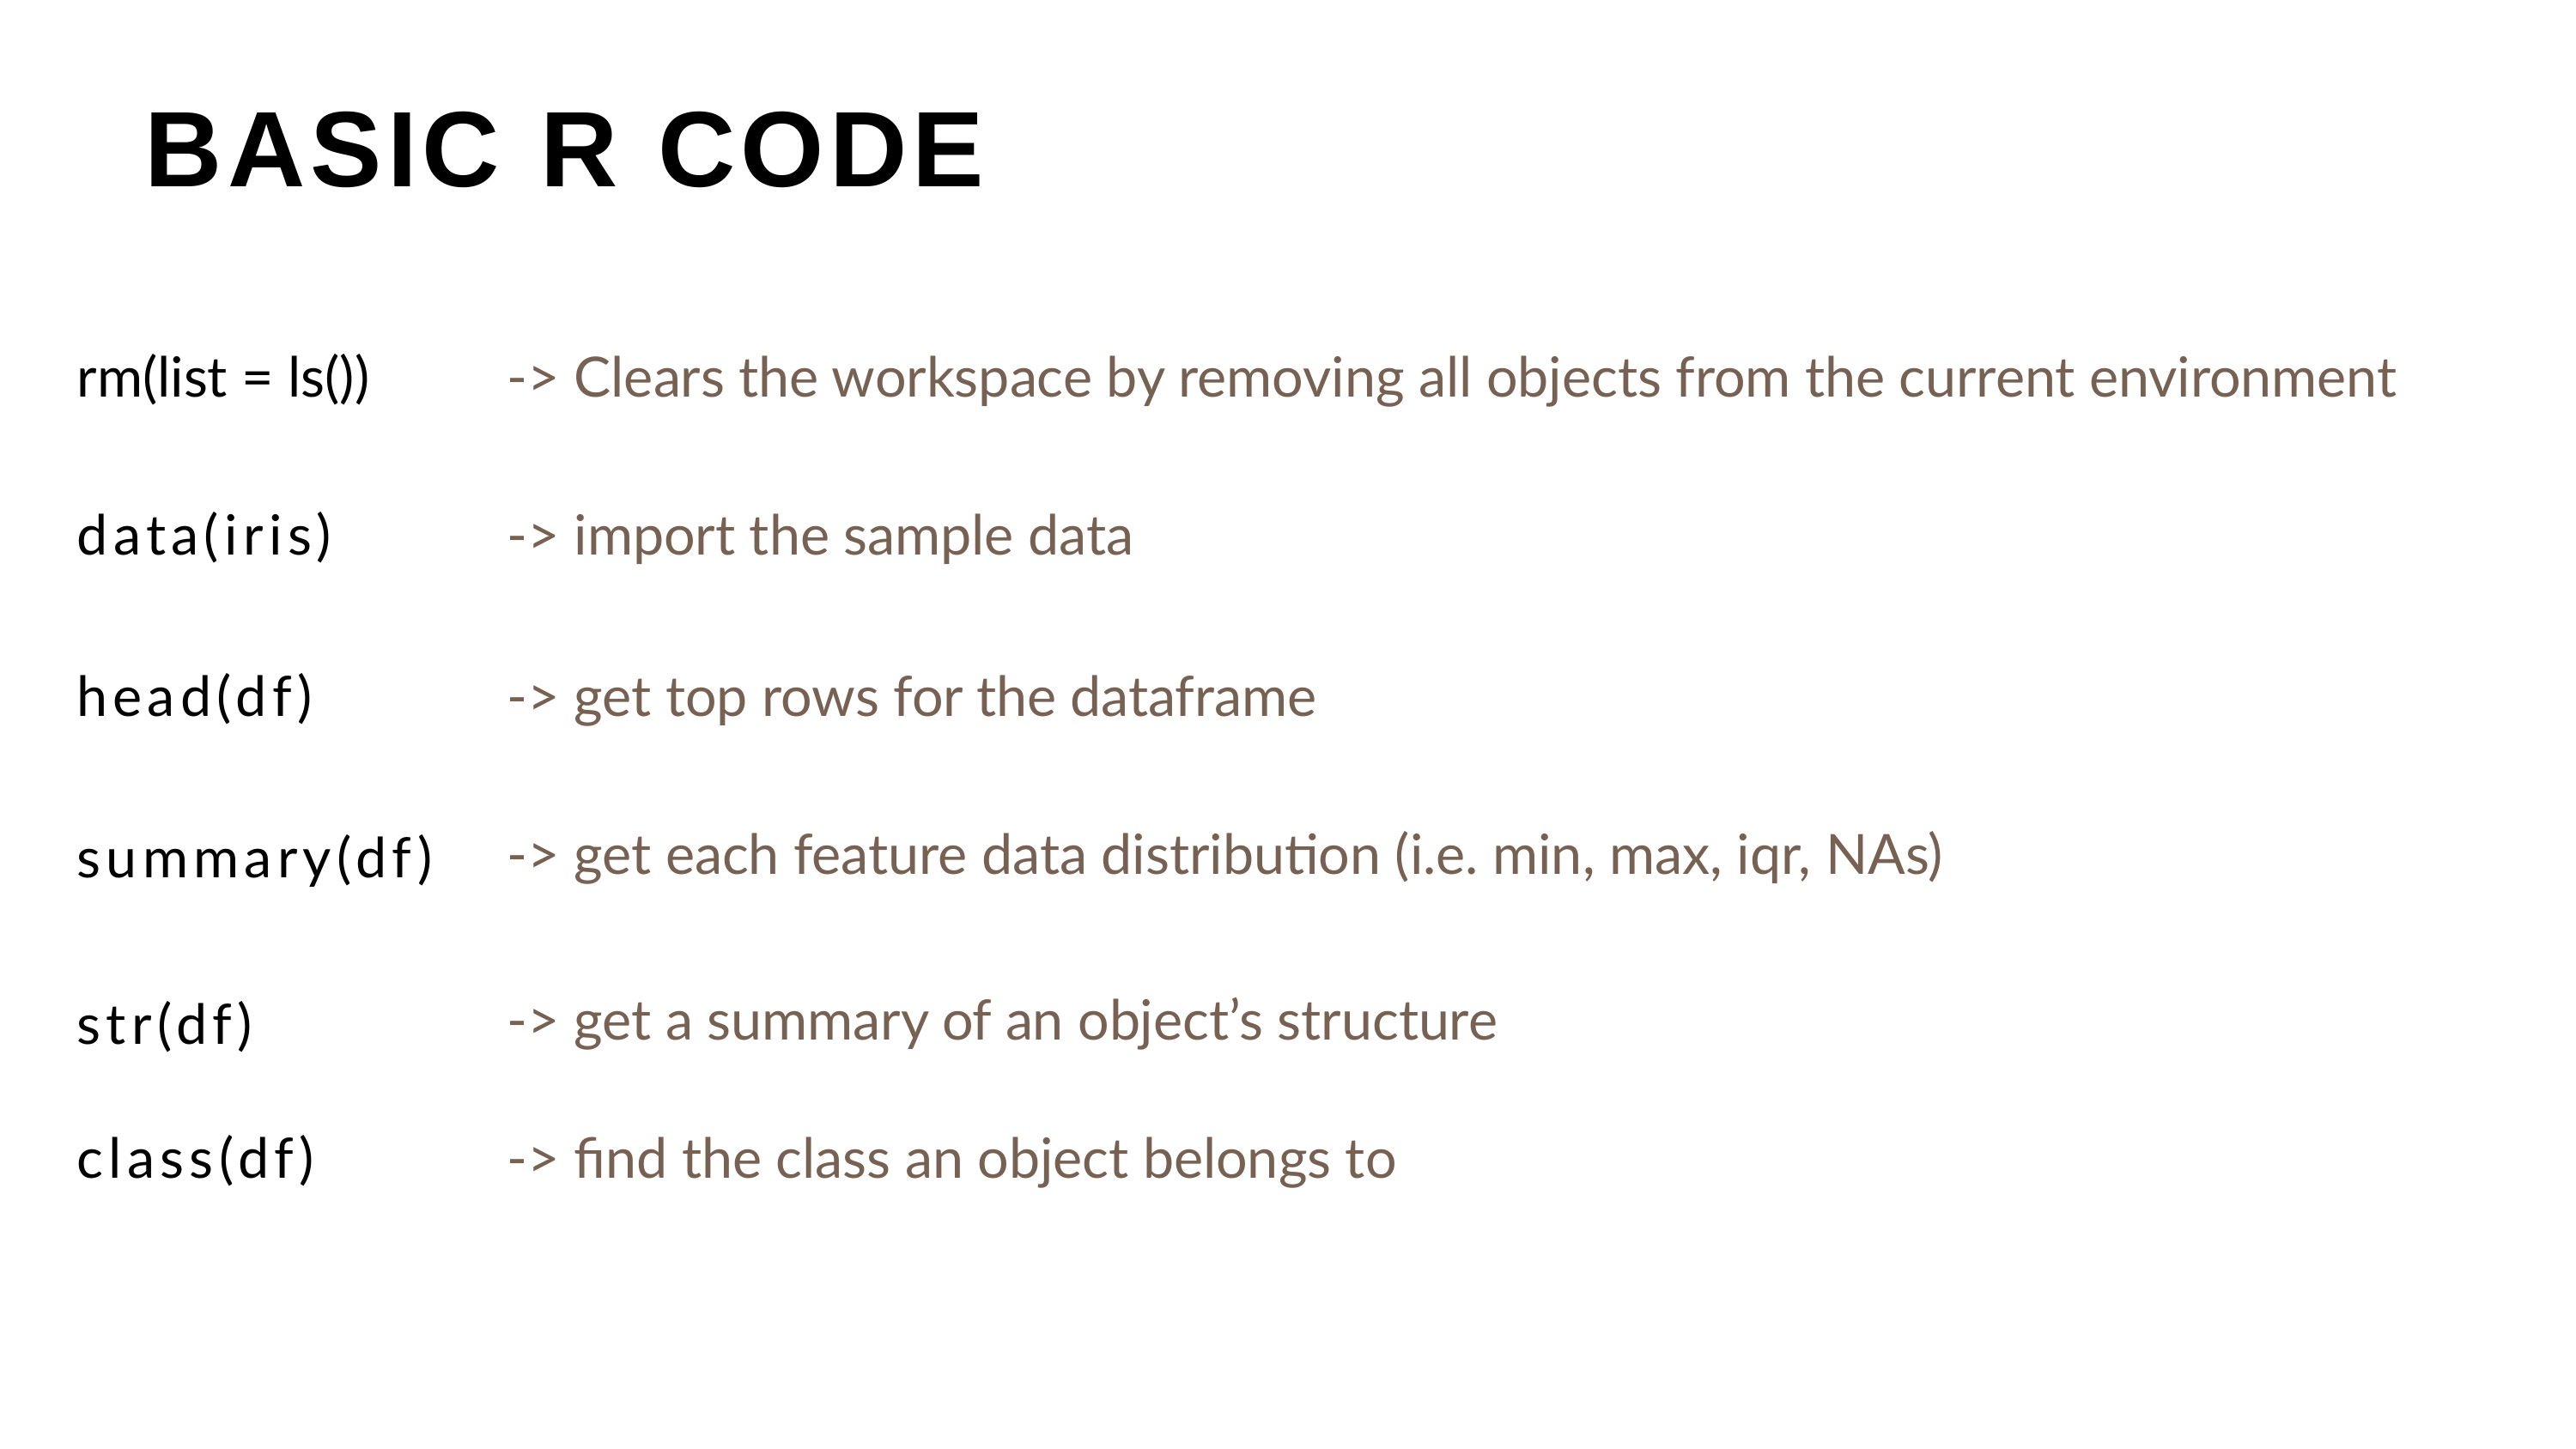

BASIC R CODE
rm(list = ls())
-> Clears the workspace by removing all objects from the current environment
data(iris)
-> import the sample data
head(df)
-> get top rows for the dataframe
-> get each feature data distribution (i.e. min, max, iqr, NAs)
summary(df)
-> get a summary of an object’s structure
str(df)
class(df)
-> find the class an object belongs to